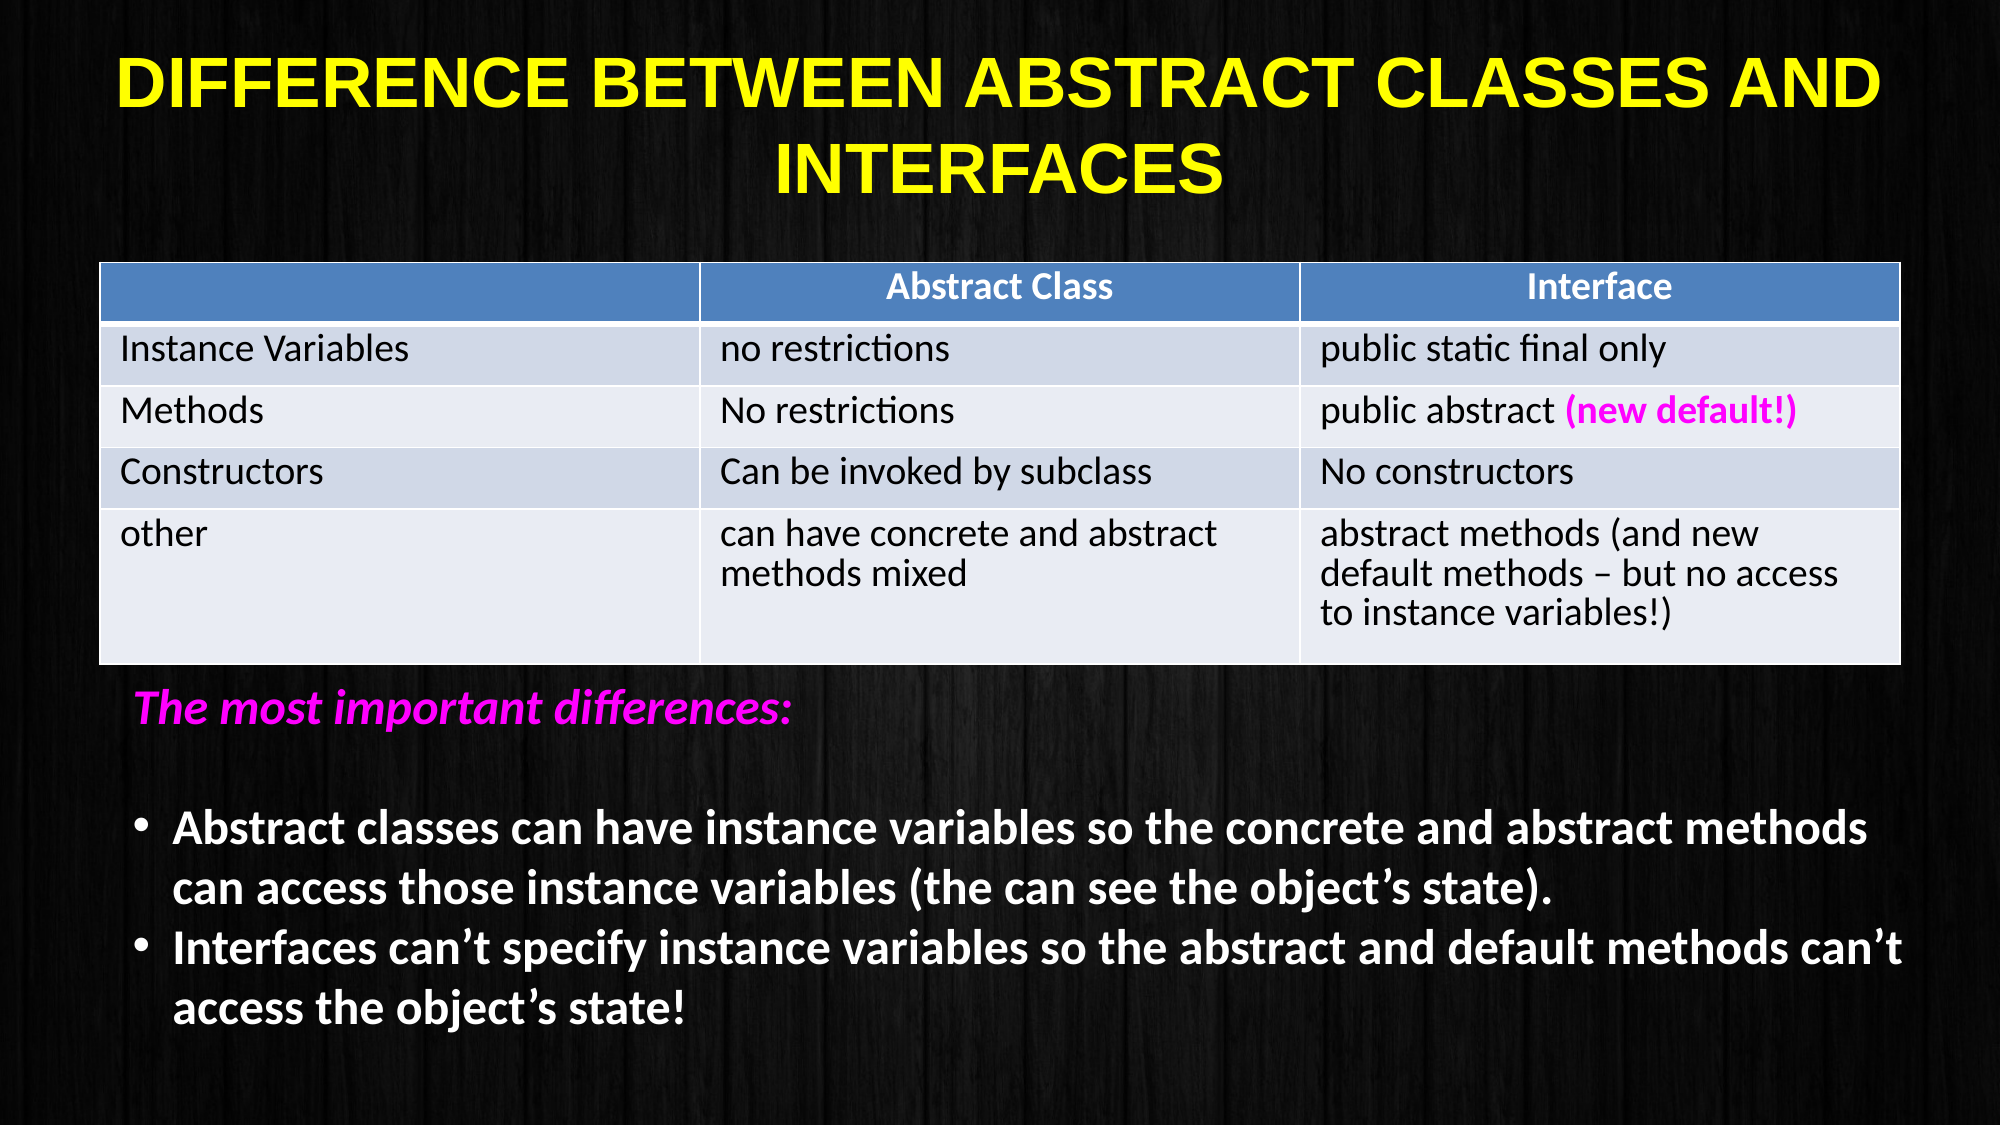

# Difference between Abstract Classes and Interfaces
|  | Abstract Class | Interface |
| --- | --- | --- |
| Instance Variables | no restrictions | public static final only |
| Methods | No restrictions | public abstract (new default!) |
| Constructors | Can be invoked by subclass | No constructors |
| other | can have concrete and abstract methods mixed | abstract methods (and new default methods – but no access to instance variables!) |
The most important differences:

Abstract classes can have instance variables so the concrete and abstract methods can access those instance variables (the can see the object’s state).
Interfaces can’t specify instance variables so the abstract and default methods can’t access the object’s state!